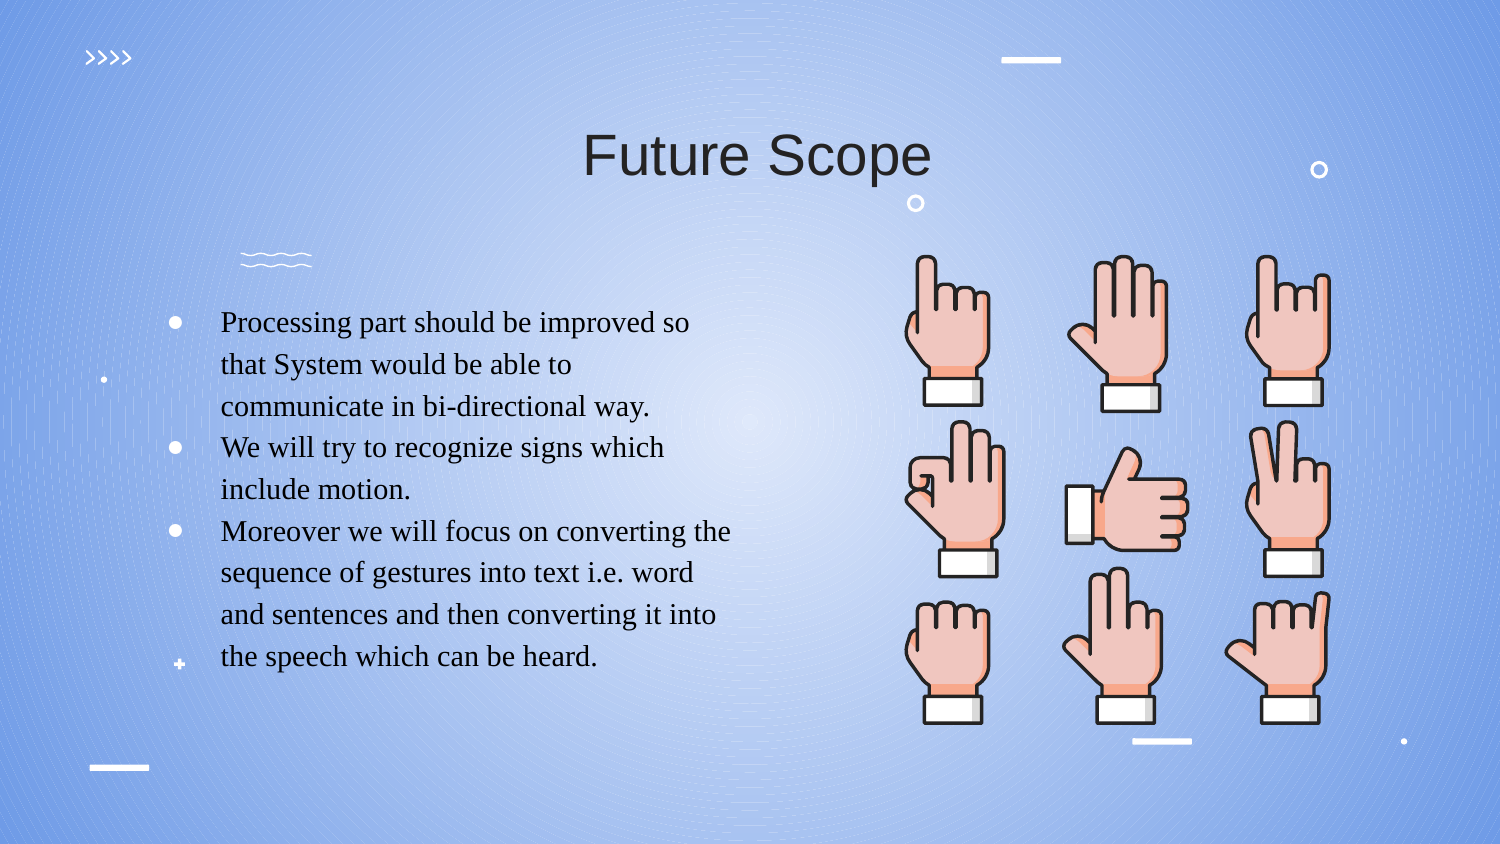

# Future Scope

Processing part should be improved so that System would be able to communicate in bi-directional way.
We will try to recognize signs which include motion.
Moreover we will focus on converting the sequence of gestures into text i.e. word and sentences and then converting it into the speech which can be heard.